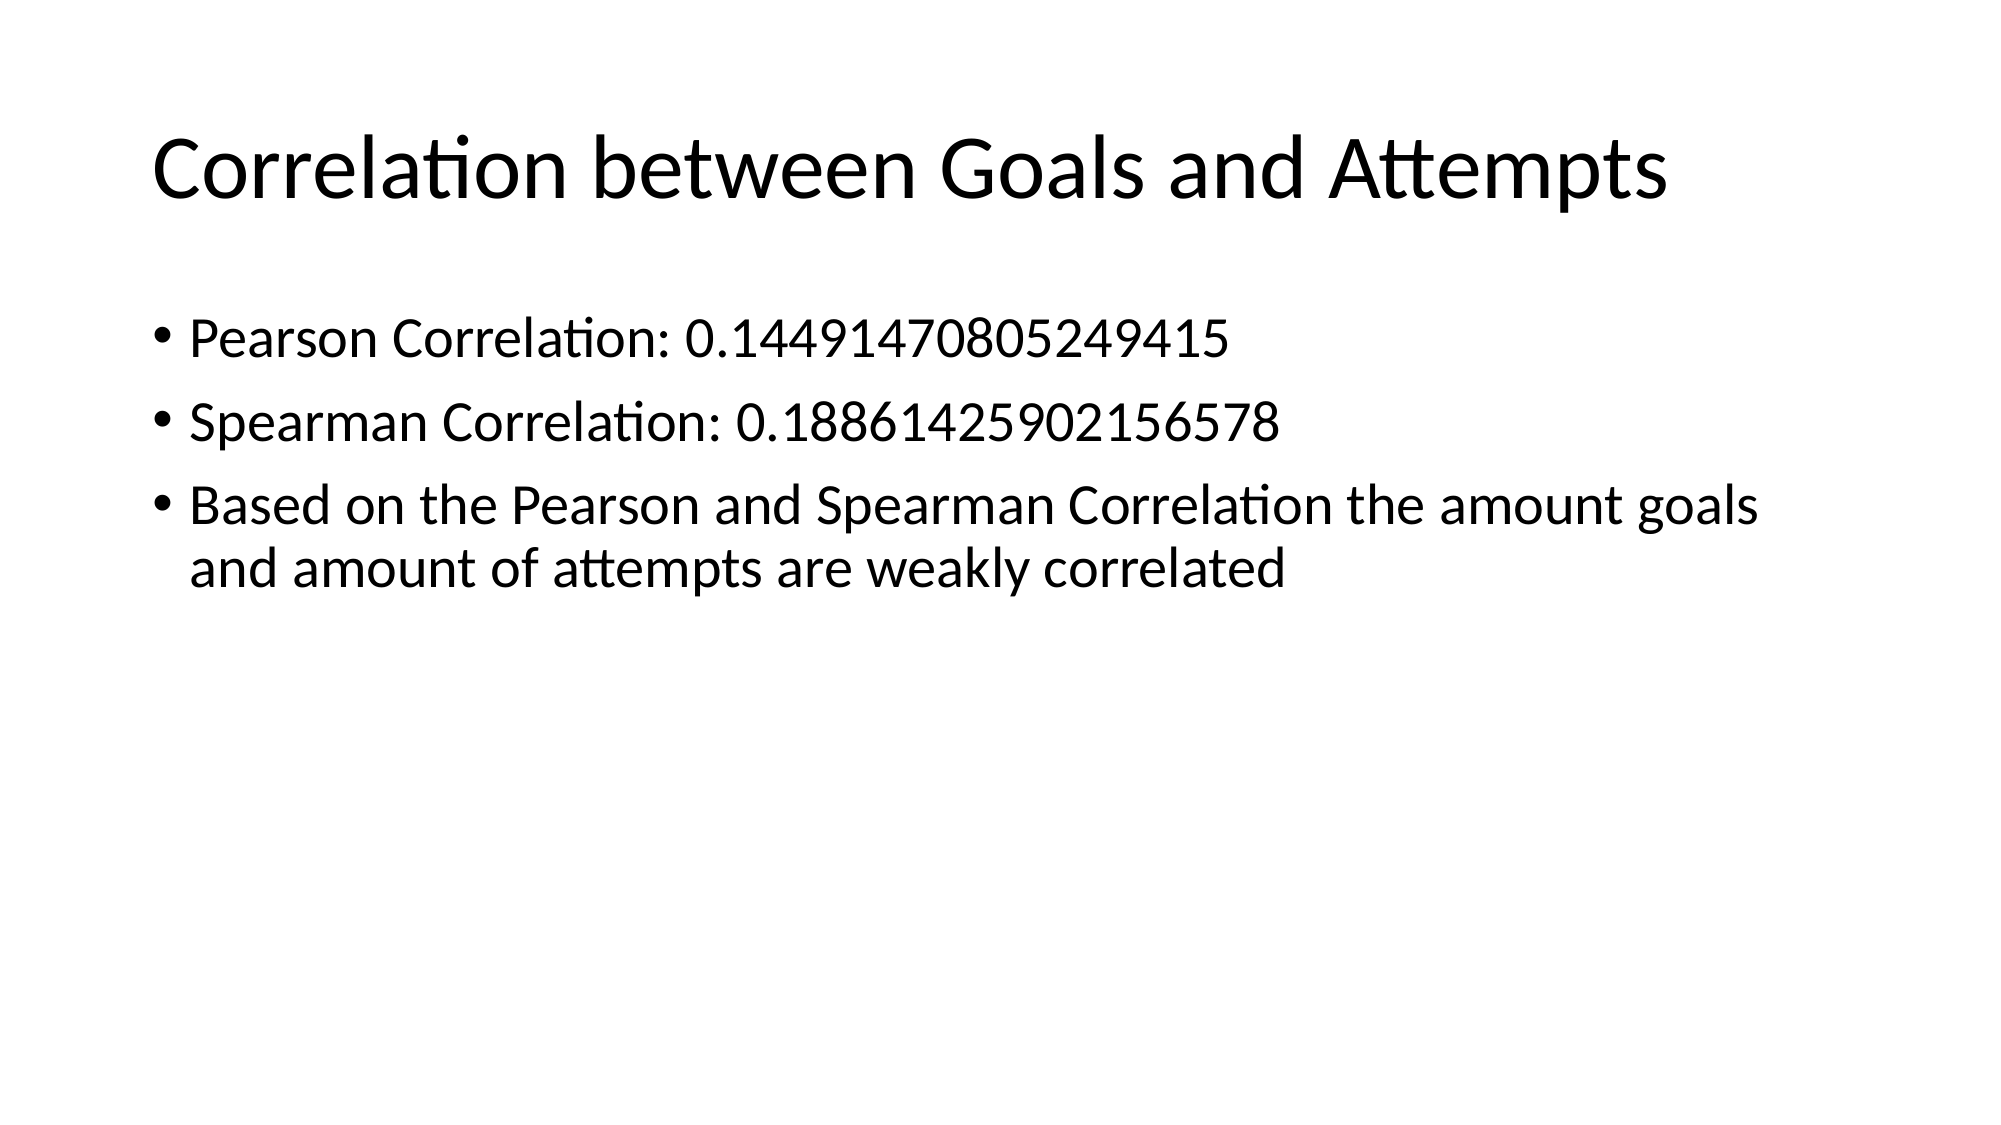

# Correlation between Goals and Attempts
Pearson Correlation: 0.14491470805249415
Spearman Correlation: 0.18861425902156578
Based on the Pearson and Spearman Correlation the amount goals and amount of attempts are weakly correlated